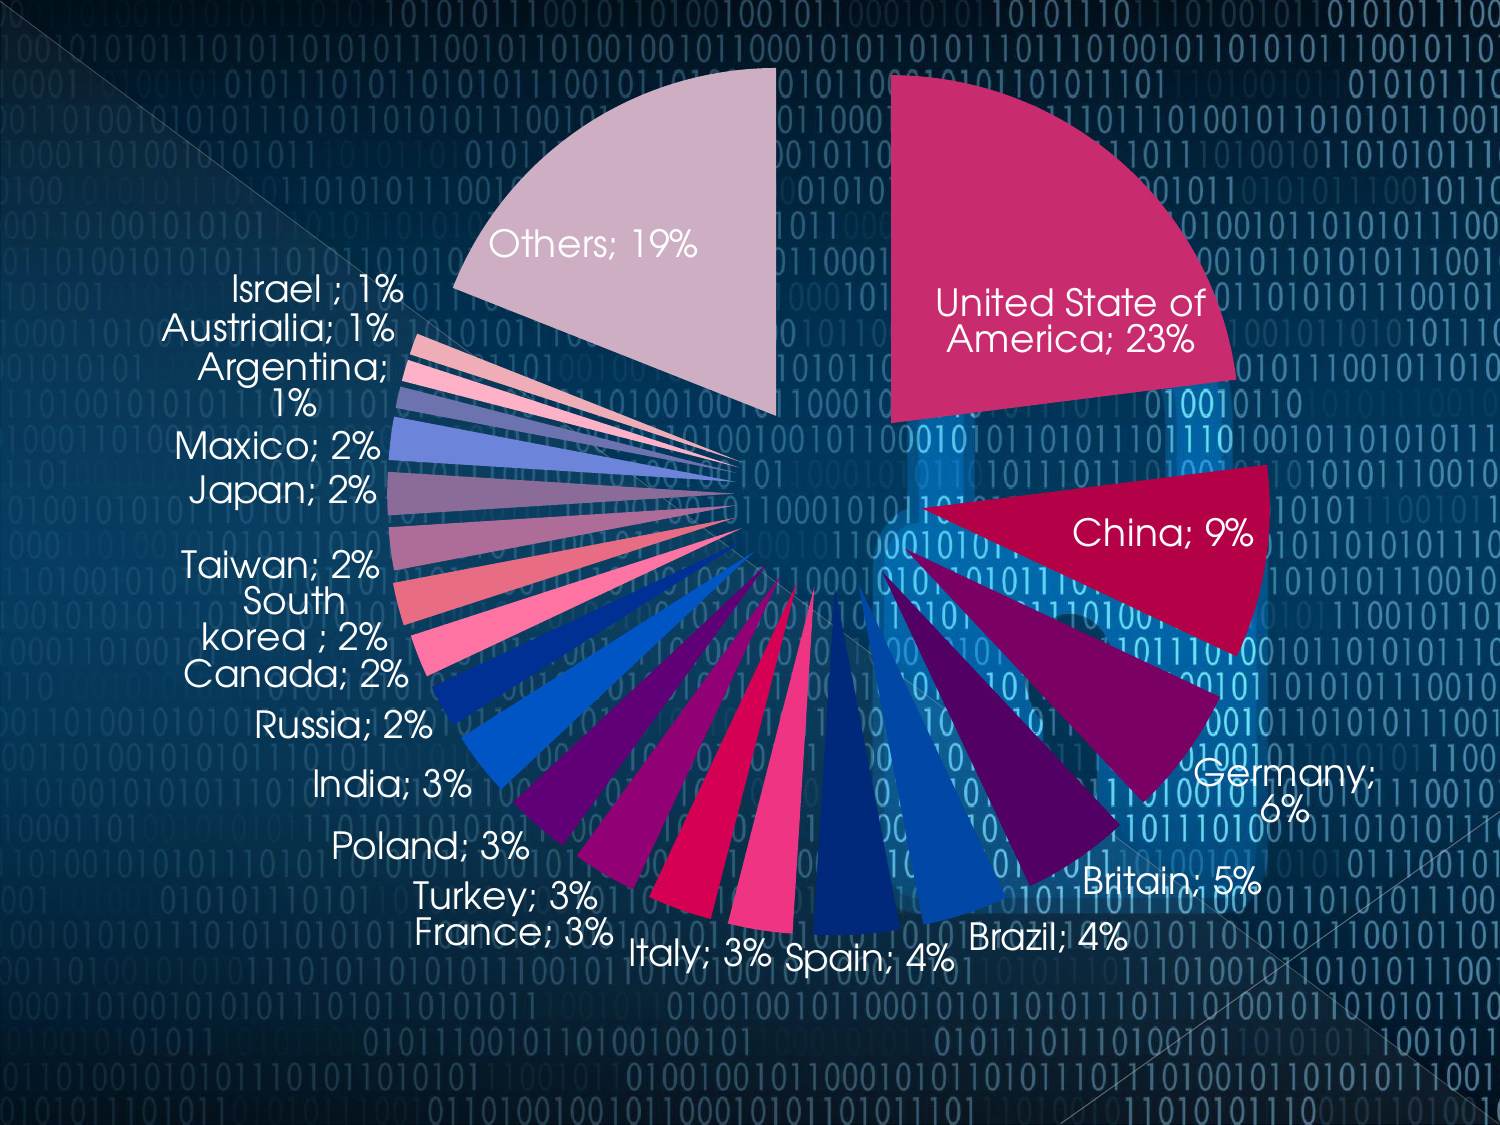

### Chart

| Category | Country's |
|---|---|
| United State of America | 0.23 |
| China | 0.09000000000000002 |
| Germany | 0.06000000000000003 |
| Britain | 0.05 |
| Brazil | 0.04000000000000002 |
| Spain | 0.04000000000000002 |
| Italy | 0.030000000000000002 |
| France | 0.030000000000000002 |
| Turkey | 0.030000000000000002 |
| Poland | 0.030000000000000002 |
| India | 0.030000000000000002 |
| Russia | 0.02000000000000001 |
| Canada | 0.02000000000000001 |
| South korea  | 0.02000000000000001 |
| Taiwan | 0.02000000000000001 |
| Japan | 0.02000000000000001 |
| Maxico | 0.02000000000000001 |
| Argentina | 0.010000000000000005 |
| Austrialia | 0.010000000000000005 |
| Israel  | 0.010000000000000005 |
| Others | 0.19 |